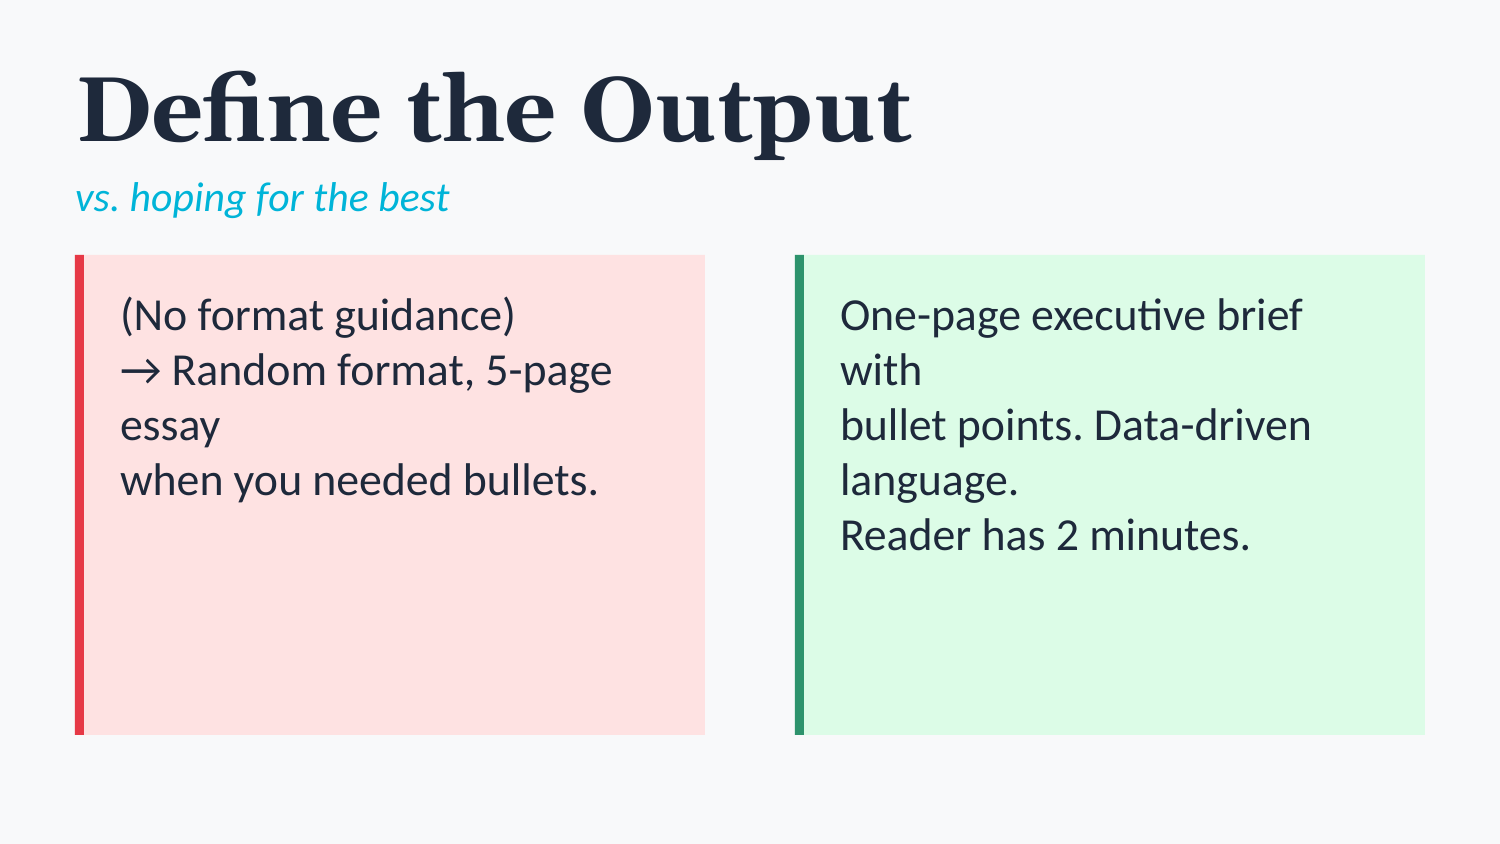

Define the Output
vs. hoping for the best

(No format guidance)
→ Random format, 5-page essay
when you needed bullets.
One-page executive brief with
bullet points. Data-driven language.
Reader has 2 minutes.